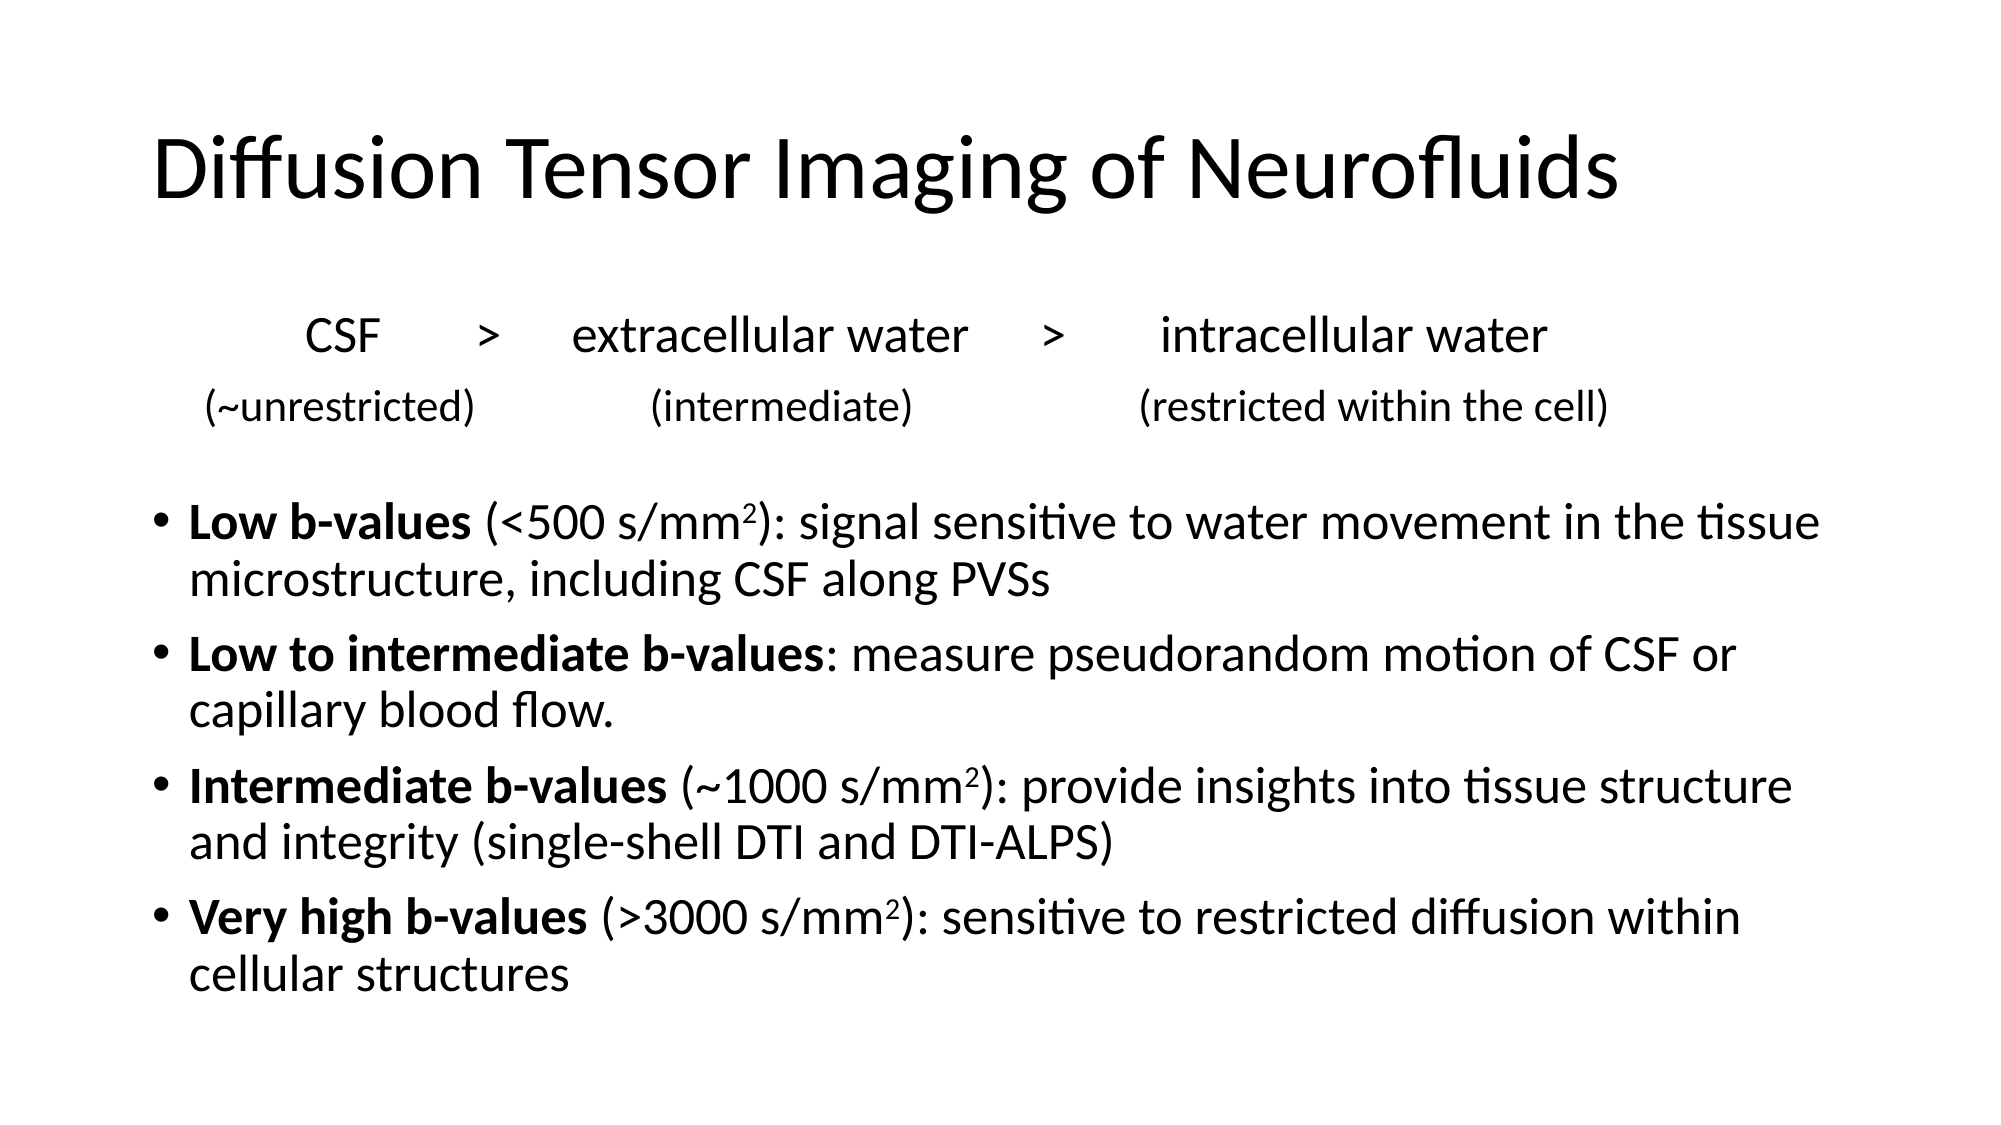

# Diffusion Tensor Imaging of Neurofluids
             CSF        >      extracellular water      >        intracellular water
     (~unrestricted)                 (intermediate)                      (restricted within the cell)

Low b-values (<500 s/mm2): signal sensitive to water movement in the tissue microstructure, including CSF along PVSs
Low to intermediate b-values: measure pseudorandom motion of CSF or capillary blood flow.
Intermediate b-values (~1000 s/mm2): provide insights into tissue structure and integrity (single-shell DTI and DTI-ALPS)
Very high b-values (>3000 s/mm2): sensitive to restricted diffusion within cellular structures